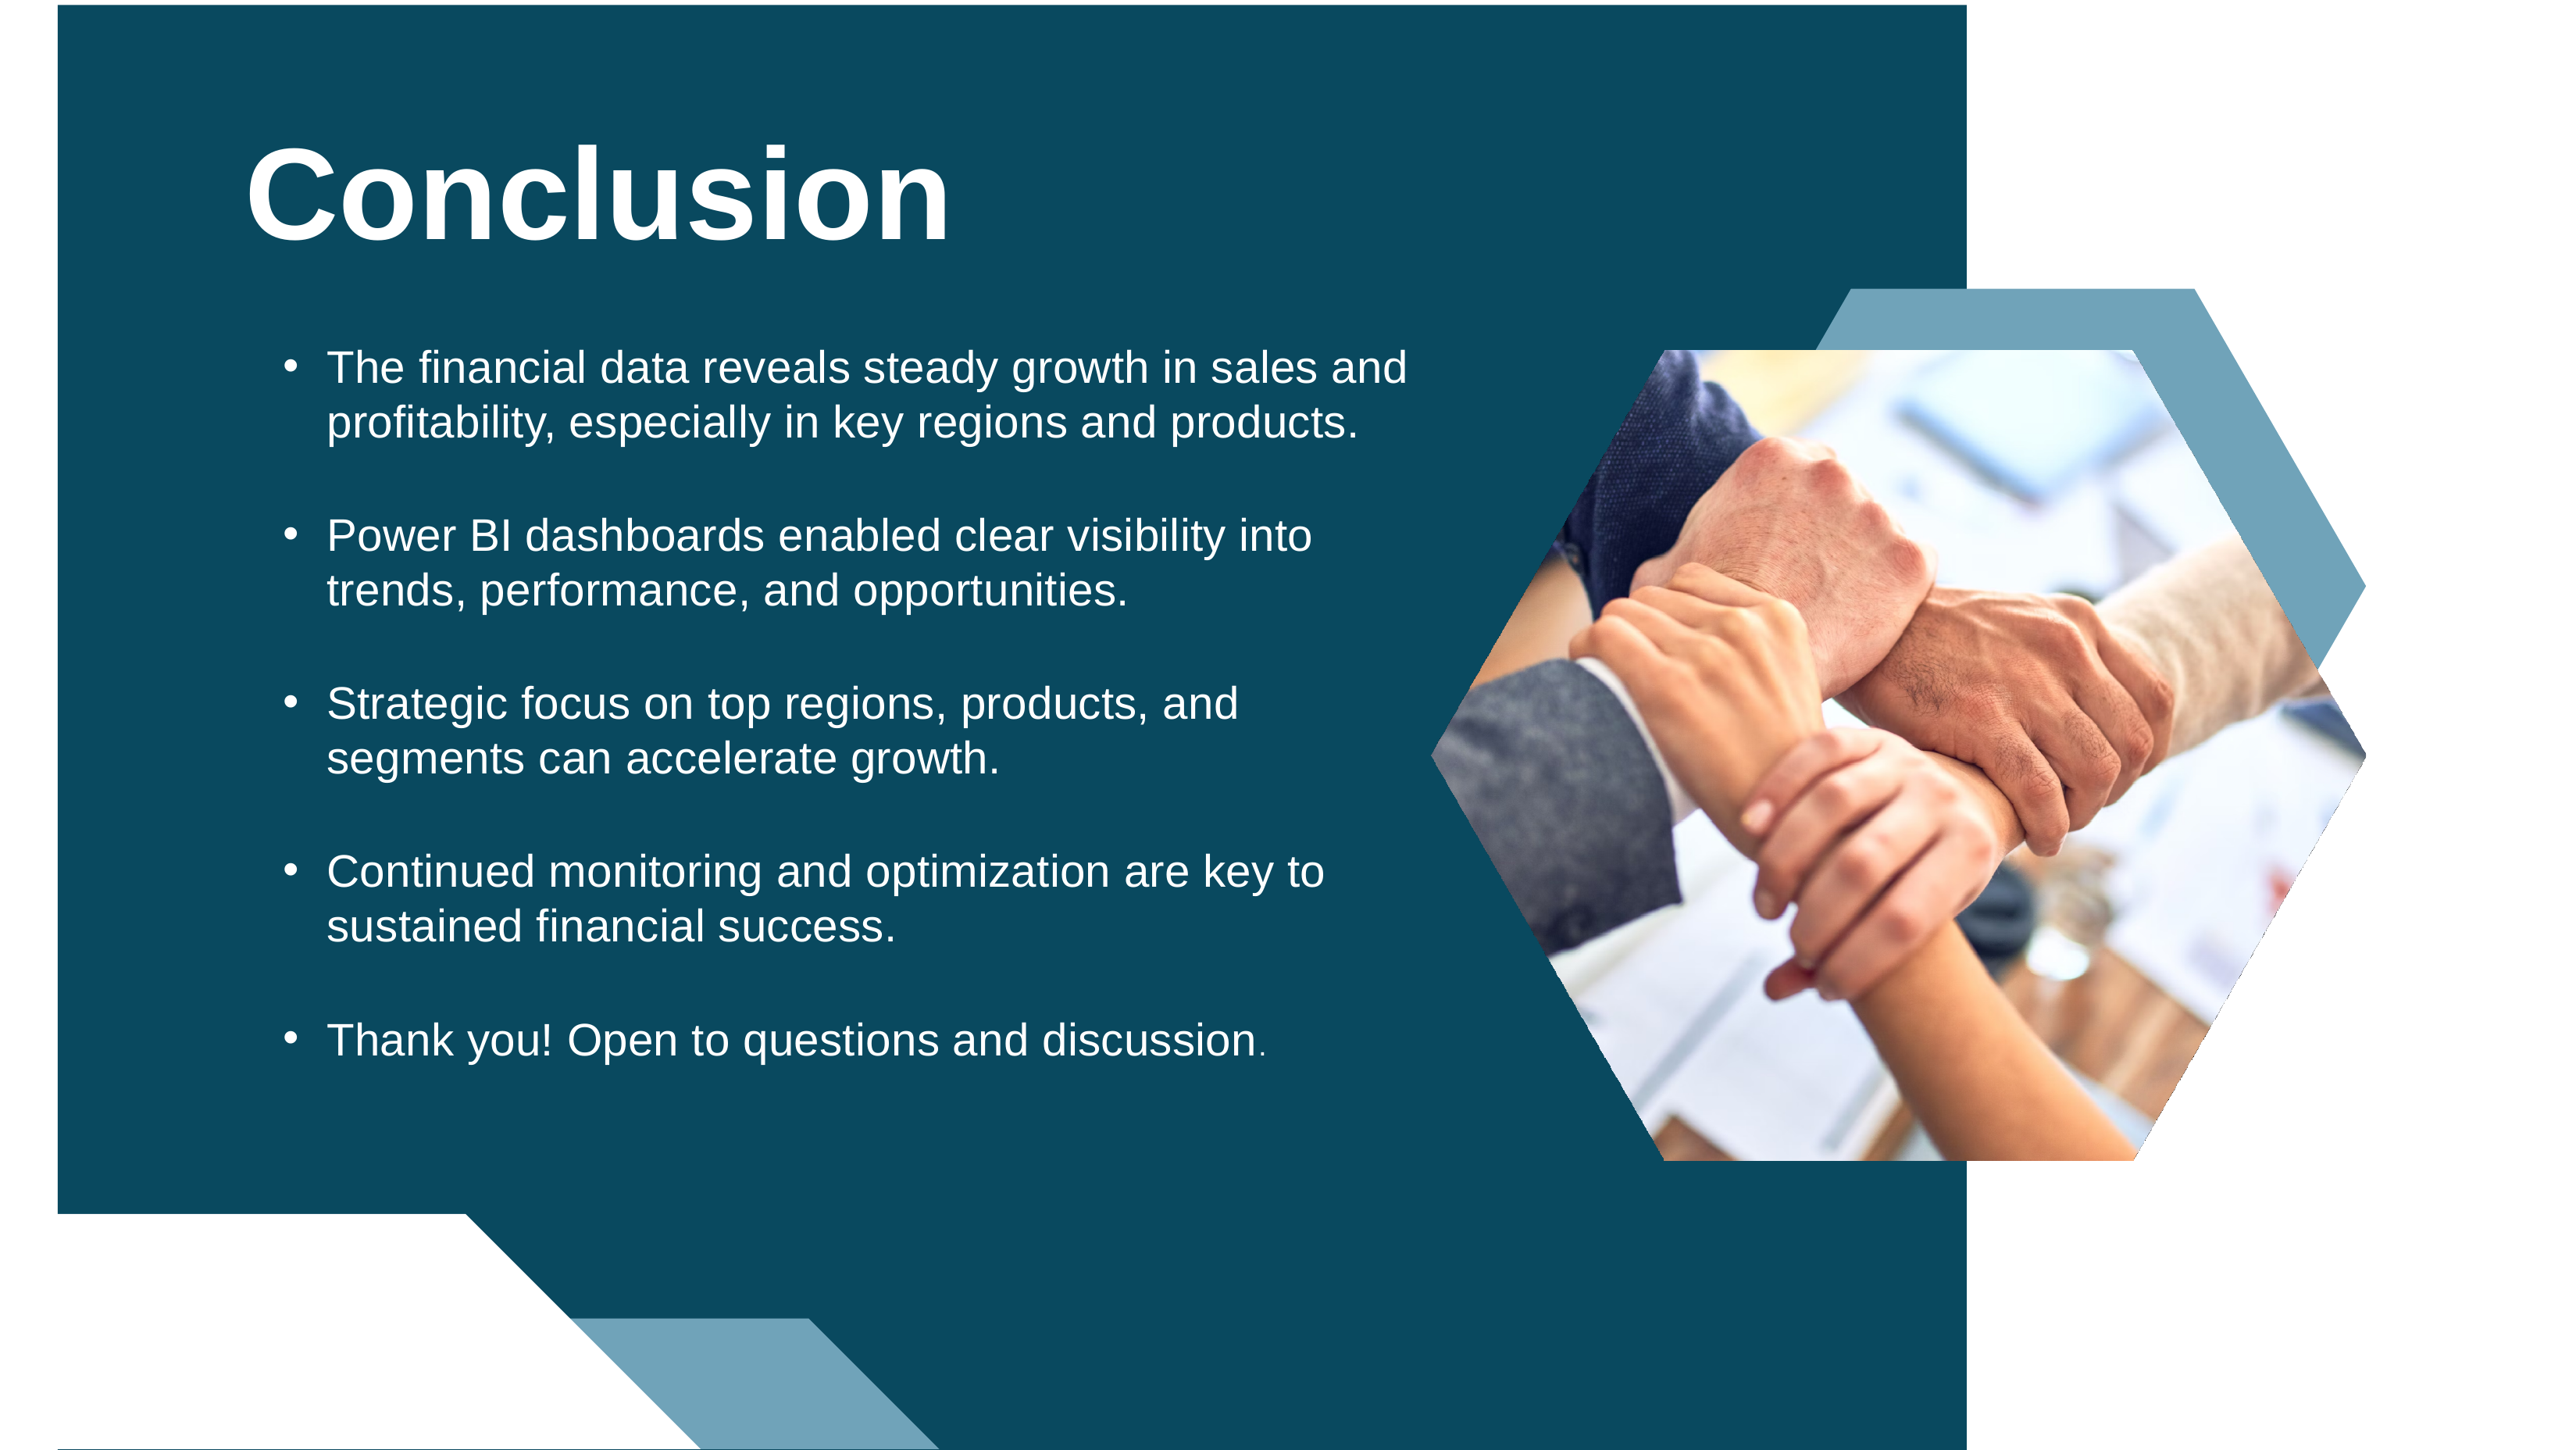

# Conclusion

The financial data reveals steady growth in sales and profitability, especially in key regions and products.

Power BI dashboards enabled clear visibility into trends, performance, and opportunities.

Strategic focus on top regions, products, and segments can accelerate growth.

Continued monitoring and optimization are key to sustained financial success.

Thank you! Open to questions and discussion.